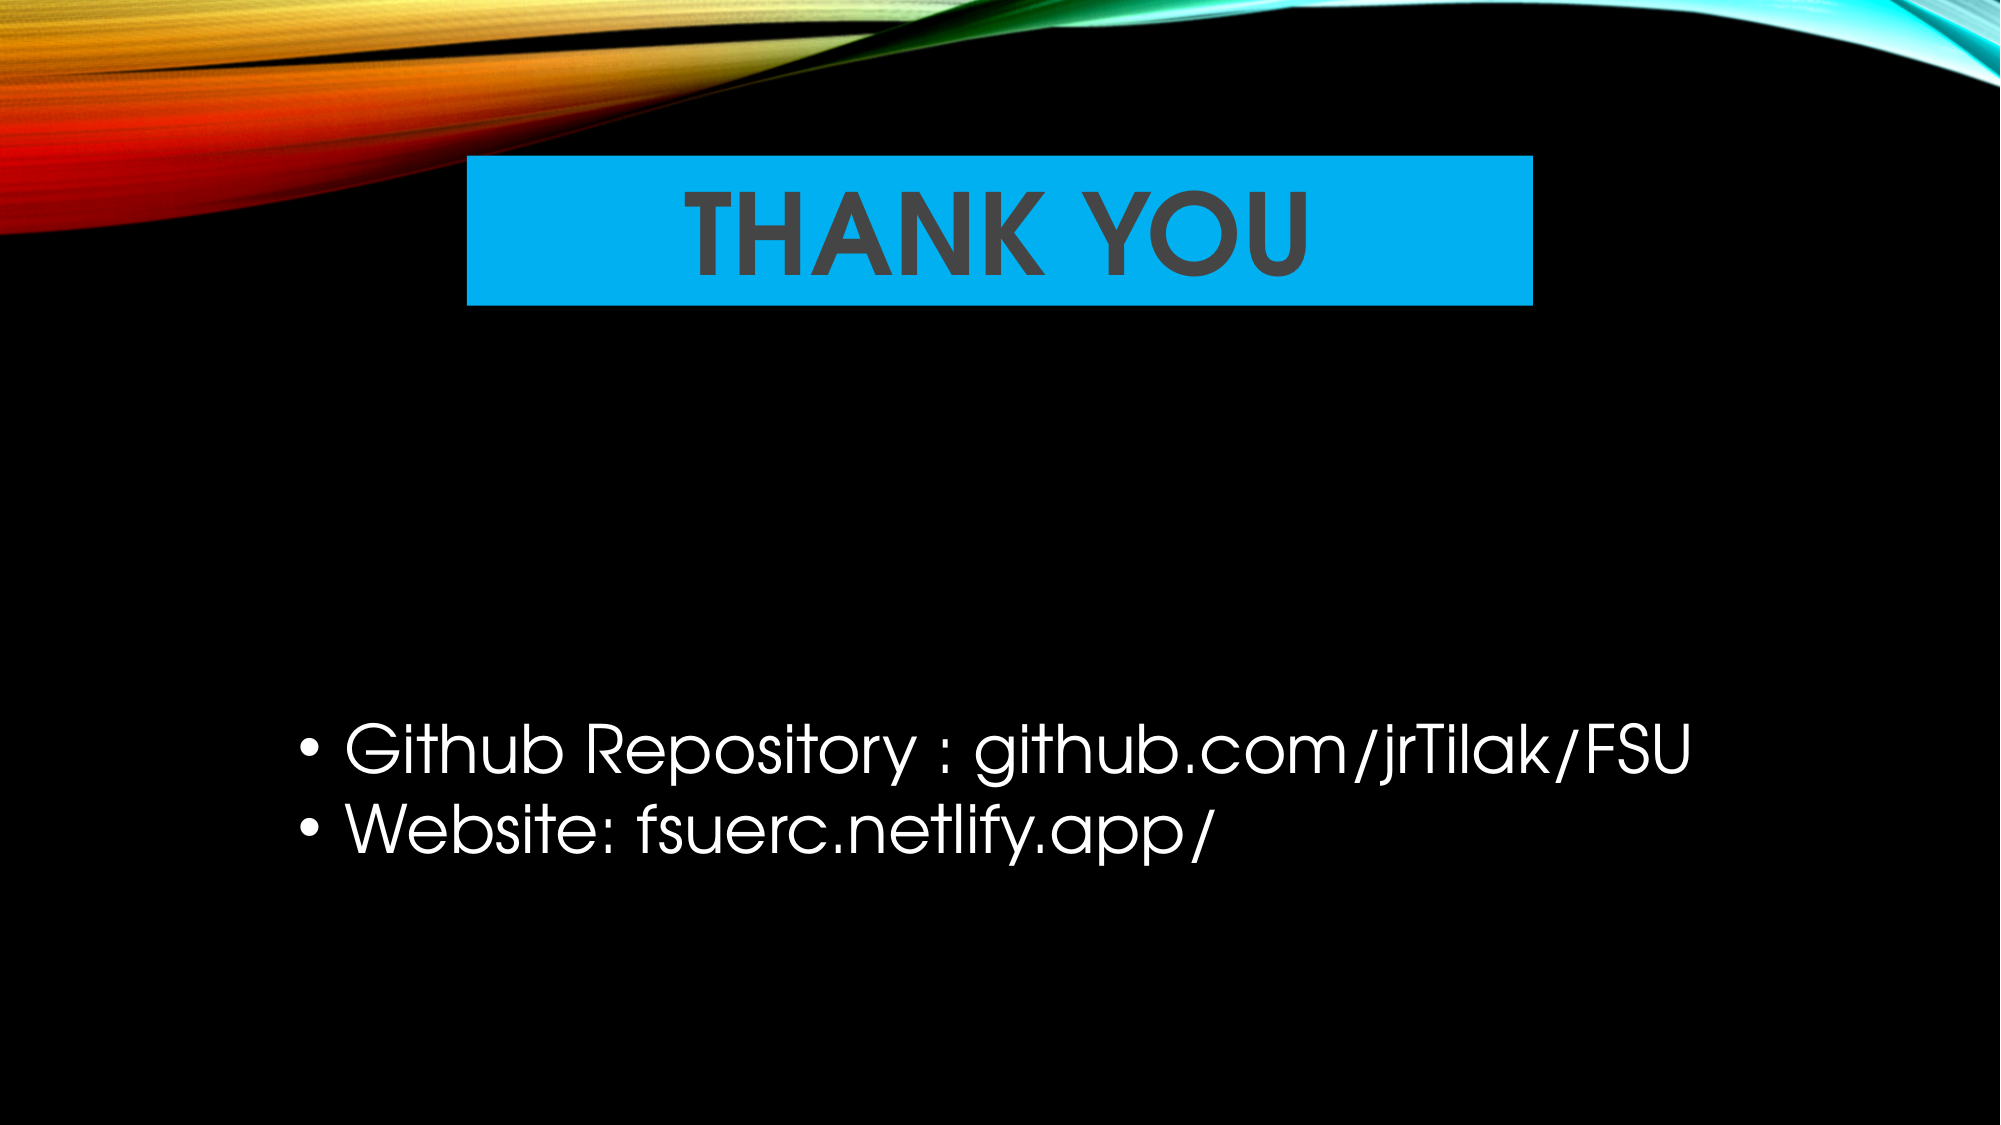

#
THANK YOU
Github Repository : github.com/jrTilak/FSU
Website: fsuerc.netlify.app/